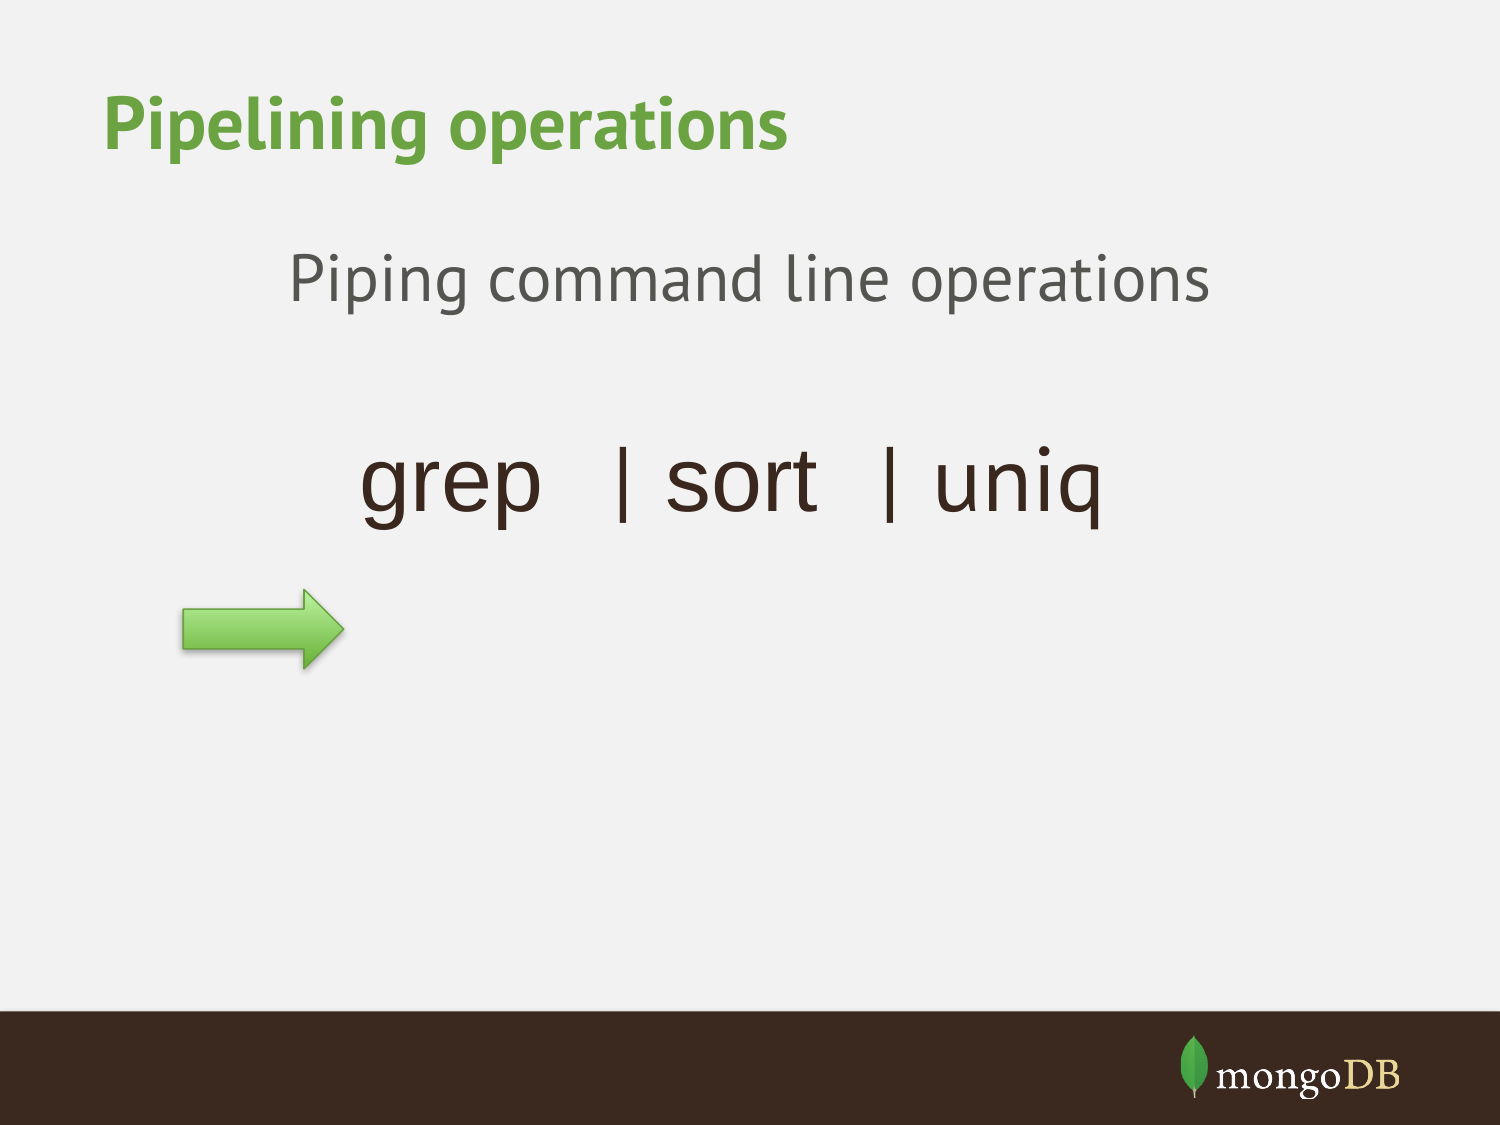

# Pipelining operations
Piping command line operations
grep
|
sort
|
uniq